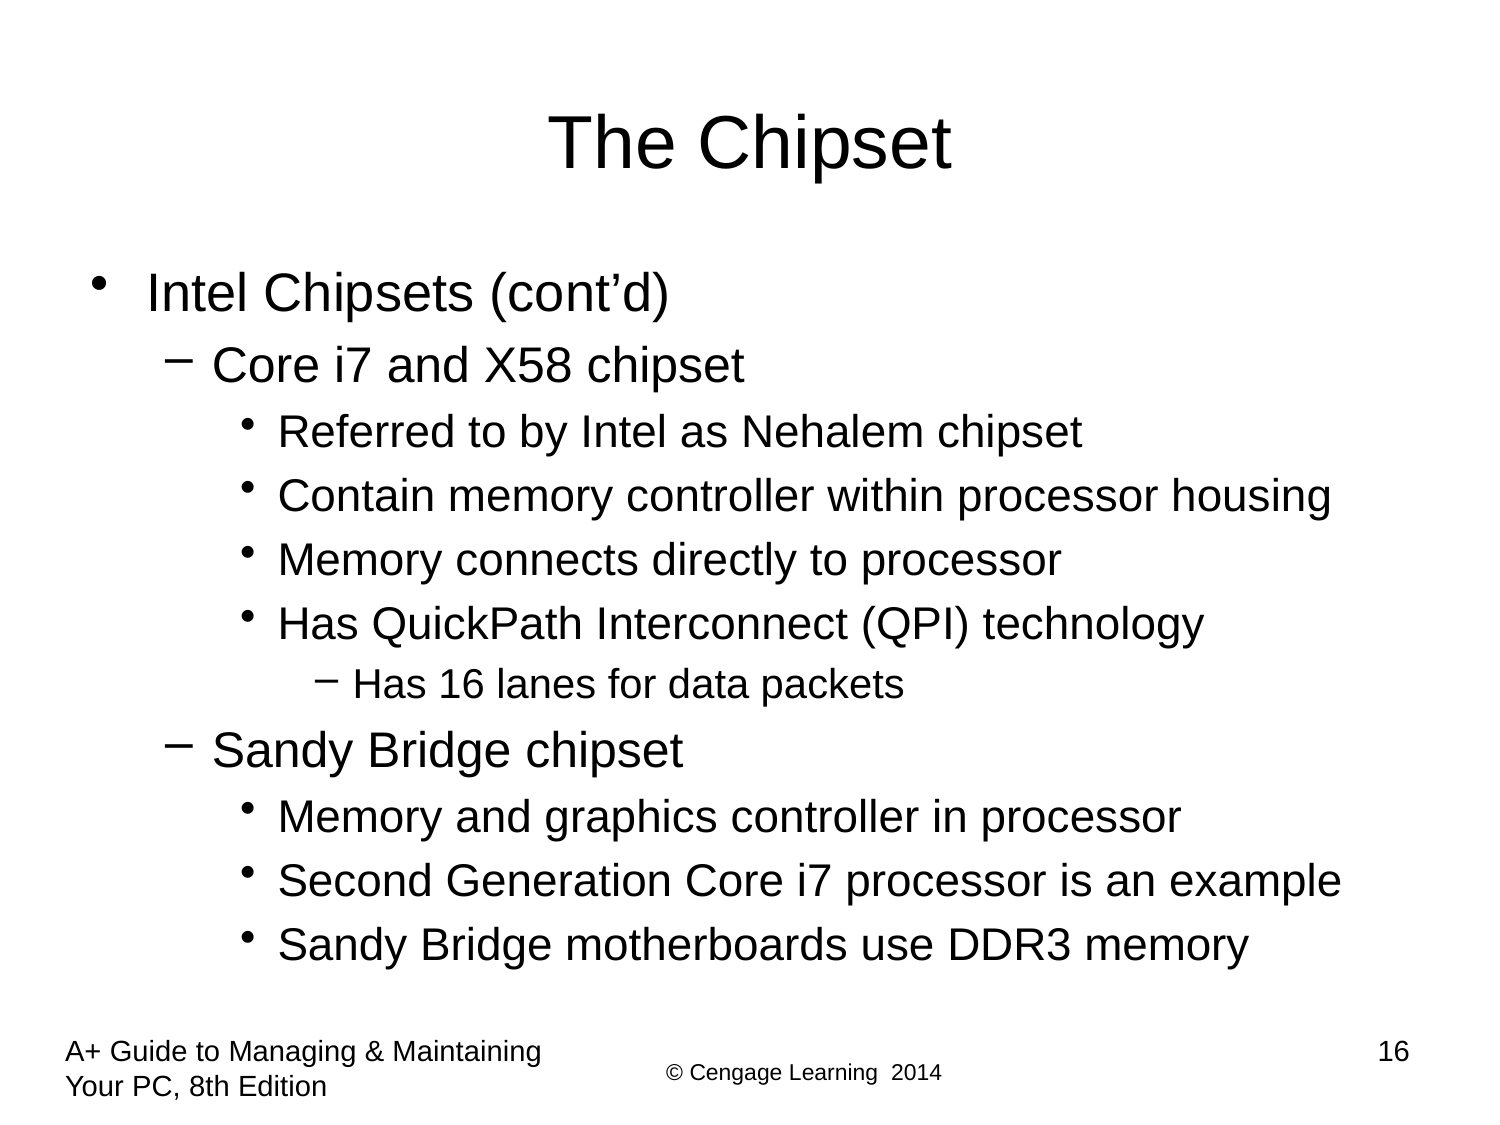

# The Chipset
Intel Chipsets (cont’d)
Core i7 and X58 chipset
Referred to by Intel as Nehalem chipset
Contain memory controller within processor housing
Memory connects directly to processor
Has QuickPath Interconnect (QPI) technology
Has 16 lanes for data packets
Sandy Bridge chipset
Memory and graphics controller in processor
Second Generation Core i7 processor is an example
Sandy Bridge motherboards use DDR3 memory
16
A+ Guide to Managing & Maintaining Your PC, 8th Edition